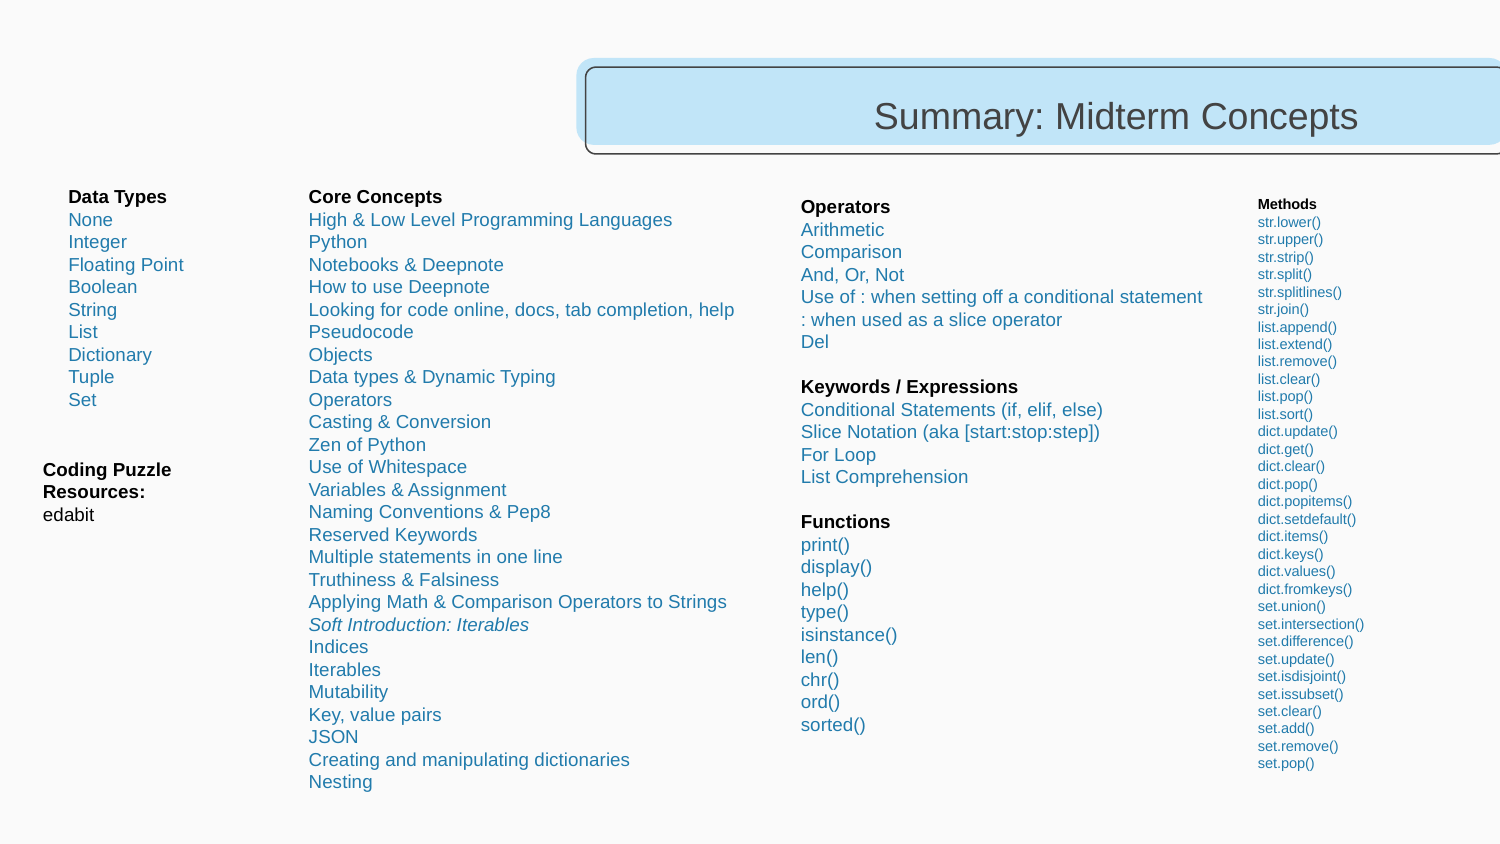

# Summary: Midterm Concepts
Data Types
None
Integer
Floating Point
Boolean
String
List
Dictionary
Tuple
Set
Core Concepts
High & Low Level Programming Languages
Python
Notebooks & Deepnote
How to use Deepnote
Looking for code online, docs, tab completion, help
Pseudocode
Objects
Data types & Dynamic Typing
Operators
Casting & Conversion
Zen of Python
Use of Whitespace
Variables & Assignment
Naming Conventions & Pep8
Reserved Keywords
Multiple statements in one line
Truthiness & Falsiness
Applying Math & Comparison Operators to Strings
Soft Introduction: Iterables
Indices
Iterables
Mutability
Key, value pairs
JSON
Creating and manipulating dictionaries
Nesting
Operators
Arithmetic
Comparison
And, Or, Not
Use of : when setting off a conditional statement
: when used as a slice operator
Del

Keywords / Expressions
Conditional Statements (if, elif, else)
Slice Notation (aka [start:stop:step])
For Loop
List Comprehension

Functions
print()
display()
help()
type()
isinstance()
len()
chr()
ord()
sorted()

Methods
str.lower()
str.upper()
str.strip()
str.split()
str.splitlines()
str.join()
list.append()
list.extend()
list.remove()
list.clear()
list.pop()
list.sort()
dict.update()
dict.get()
dict.clear()
dict.pop()
dict.popitems()
dict.setdefault()
dict.items()
dict.keys()
dict.values()
dict.fromkeys()
set.union()
set.intersection()
set.difference()
set.update()
set.isdisjoint()
set.issubset()
set.clear()
set.add()
set.remove()
set.pop()
Coding Puzzle Resources:
edabit